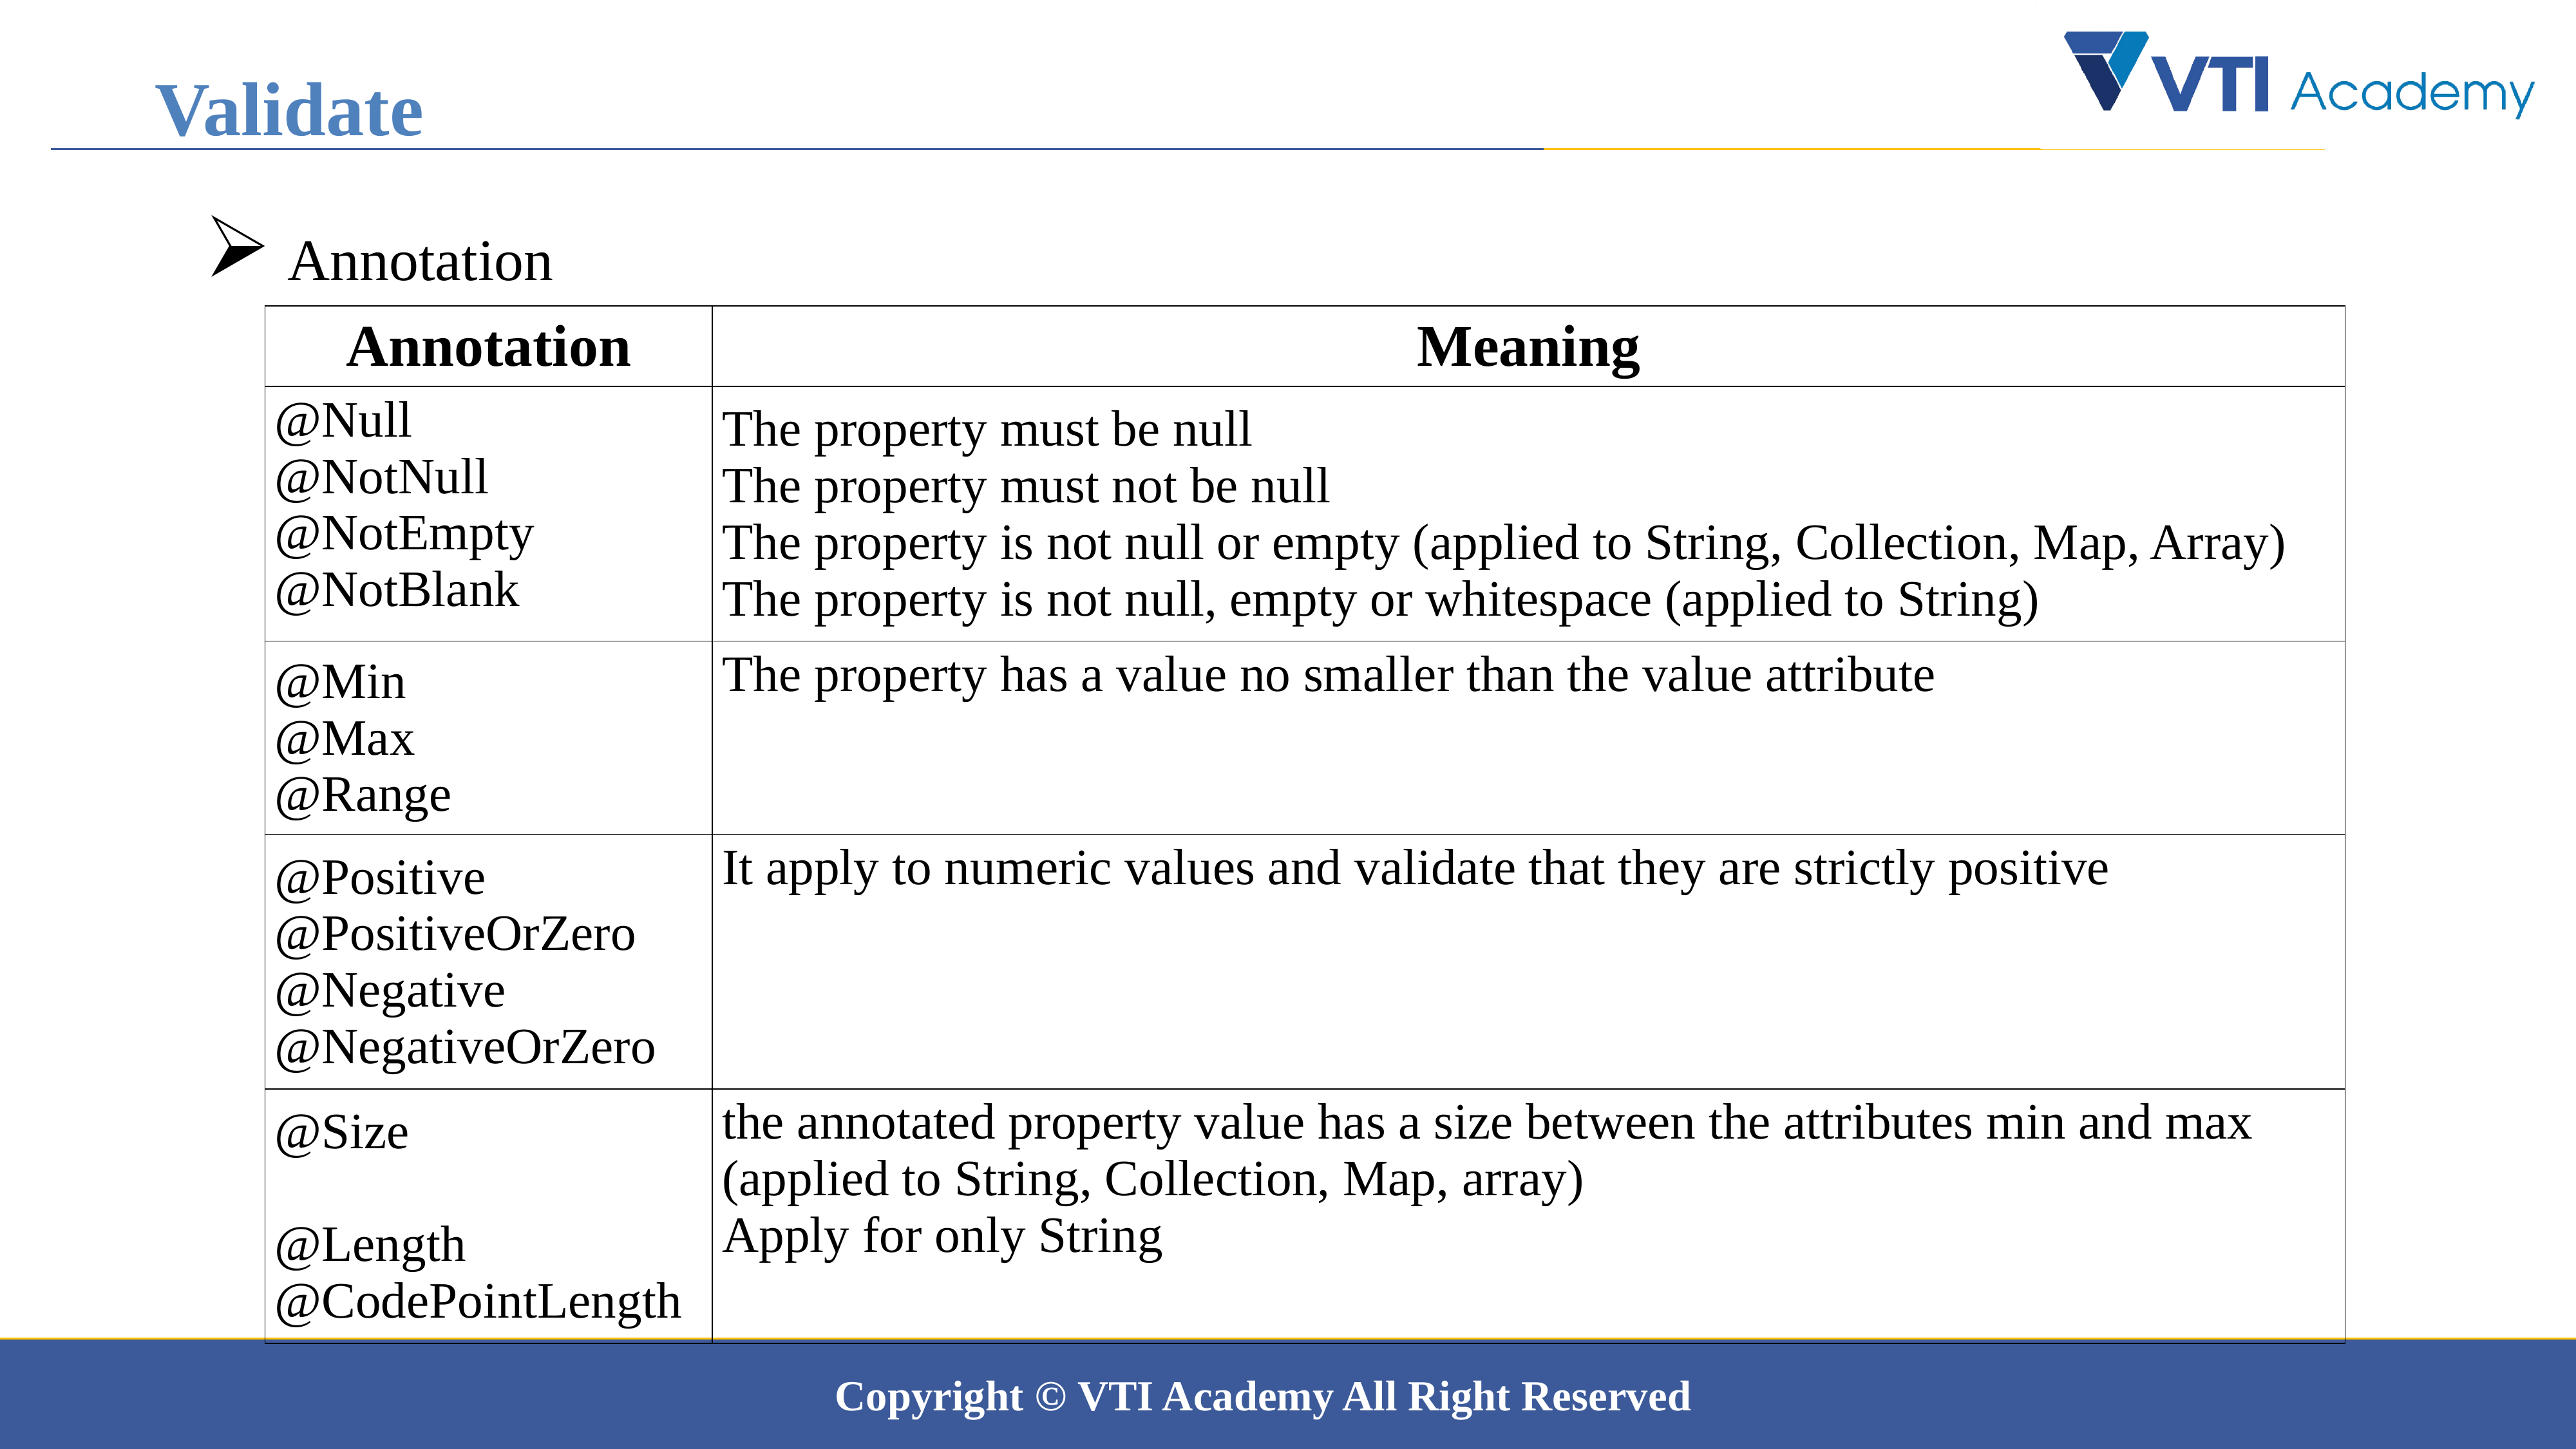

Validate
 Annotation
| Annotation | Meaning |
| --- | --- |
| @Null @NotNull @NotEmpty @NotBlank | The property must be null The property must not be null The property is not null or empty (applied to String, Collection, Map, Array) The property is not null, empty or whitespace (applied to String) |
| @Min @Max @Range | The property has a value no smaller than the value attribute |
| @Positive @PositiveOrZero @Negative @NegativeOrZero | It apply to numeric values and validate that they are strictly positive |
| @Size @Length @CodePointLength | the annotated property value has a size between the attributes min and max (applied to String, Collection, Map, array) Apply for only String |